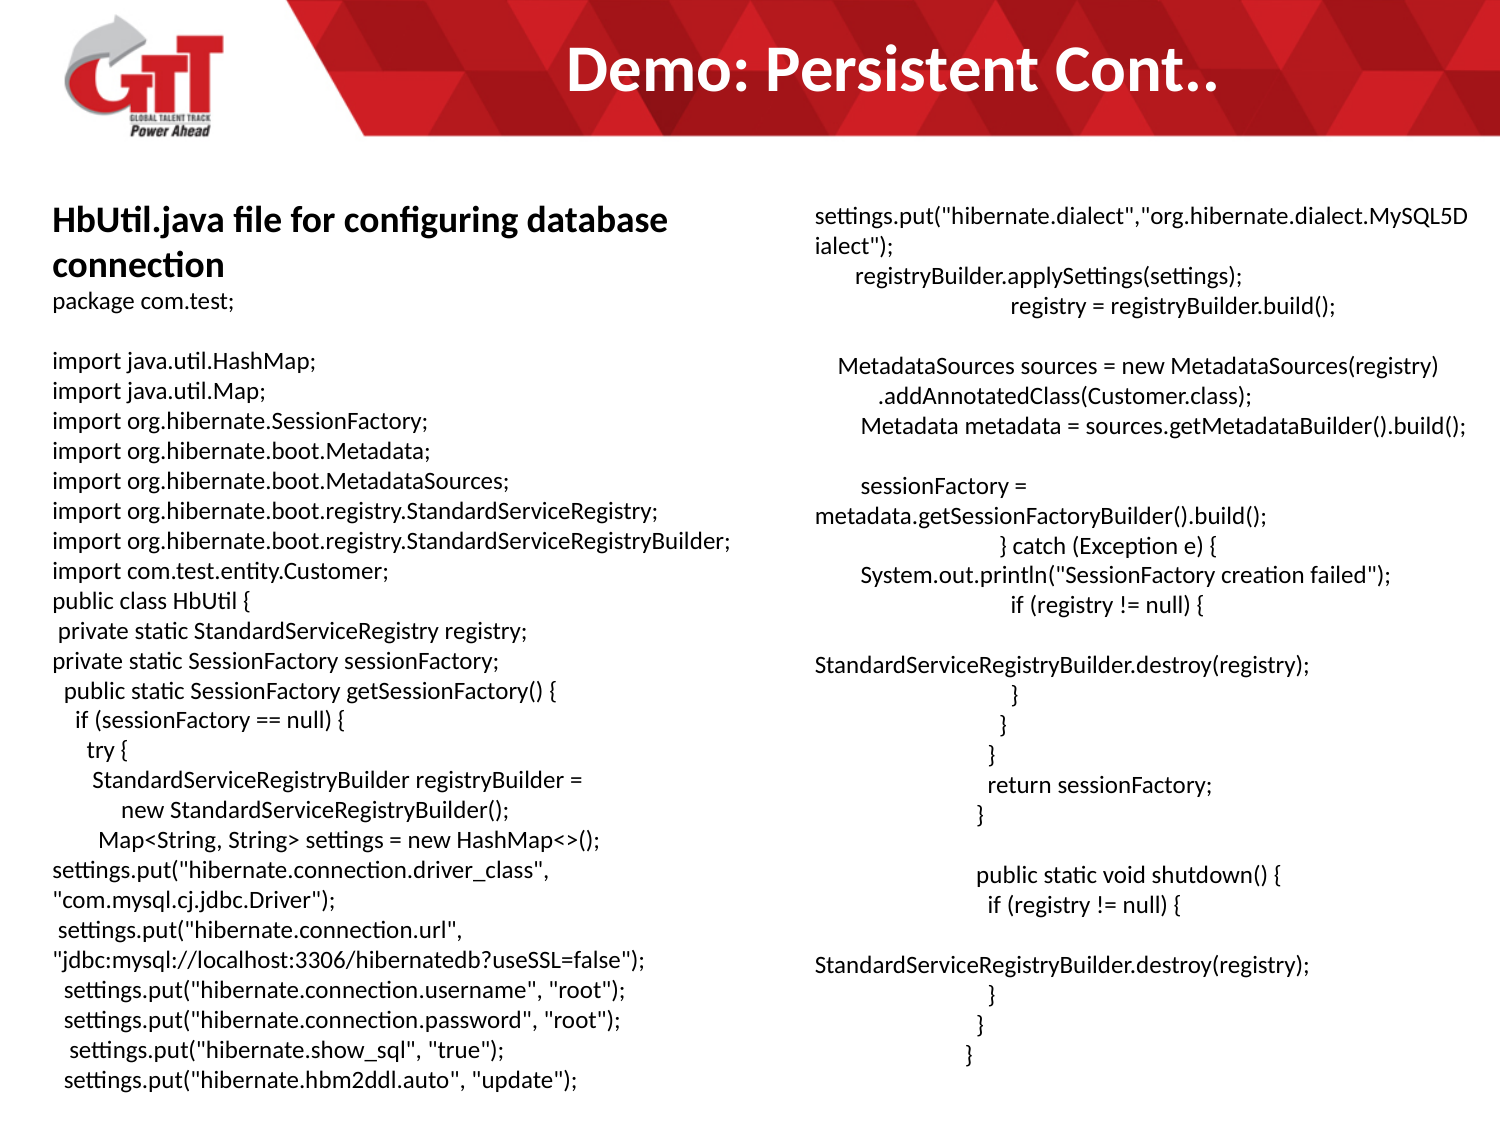

# Demo: Persistent Cont..
	     settings.put("hibernate.dialect","org.hibernate.dialect.MySQL5Dialect");
       registryBuilder.applySettings(settings);
	        registry = registryBuilder.build();

    MetadataSources sources = new MetadataSources(registry)
           .addAnnotatedClass(Customer.class);
        Metadata metadata = sources.getMetadataBuilder().build();

        sessionFactory = metadata.getSessionFactoryBuilder().build();
	      } catch (Exception e) {
        System.out.println("SessionFactory creation failed");
	        if (registry != null) {
	          StandardServiceRegistryBuilder.destroy(registry);
	        }
	      }
	    }
	    return sessionFactory;
	  }

	  public static void shutdown() {
	    if (registry != null) {
	      StandardServiceRegistryBuilder.destroy(registry);
	    }
	  }
	}
HbUtil.java file for configuring database connection
package com.test;

import java.util.HashMap;
import java.util.Map;
import org.hibernate.SessionFactory;
import org.hibernate.boot.Metadata;
import org.hibernate.boot.MetadataSources;
import org.hibernate.boot.registry.StandardServiceRegistry;
import org.hibernate.boot.registry.StandardServiceRegistryBuilder;
import com.test.entity.Customer;
public class HbUtil {
 private static StandardServiceRegistry registry;
private static SessionFactory sessionFactory;
  public static SessionFactory getSessionFactory() {
    if (sessionFactory == null) {
      try {
       StandardServiceRegistryBuilder registryBuilder =
            new StandardServiceRegistryBuilder();
        Map<String, String> settings = new HashMap<>();
settings.put("hibernate.connection.driver_class", "com.mysql.cj.jdbc.Driver");
 settings.put("hibernate.connection.url", "jdbc:mysql://localhost:3306/hibernatedb?useSSL=false");
  settings.put("hibernate.connection.username", "root");
  settings.put("hibernate.connection.password", "root");
   settings.put("hibernate.show_sql", "true");
  settings.put("hibernate.hbm2ddl.auto", "update");